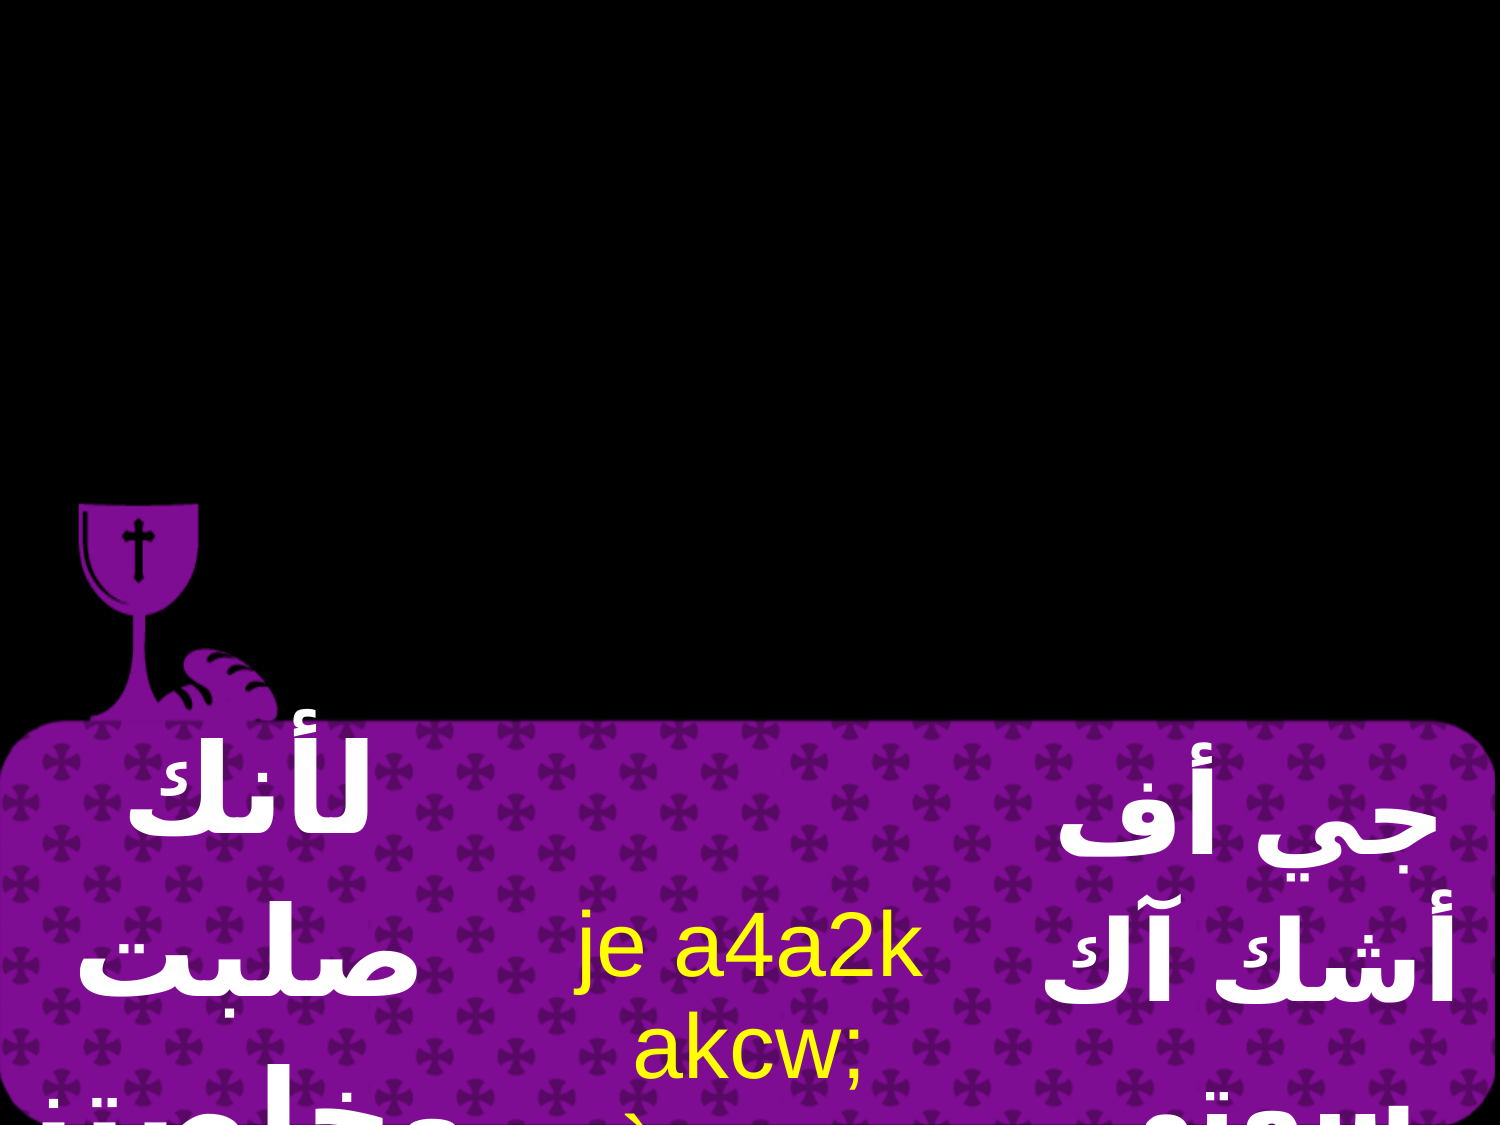

| لأنك صلبت وخلصتنا | je a4a2k akcw; `mmon | جي أف أشك آك سوتي إممون |
| --- | --- | --- |